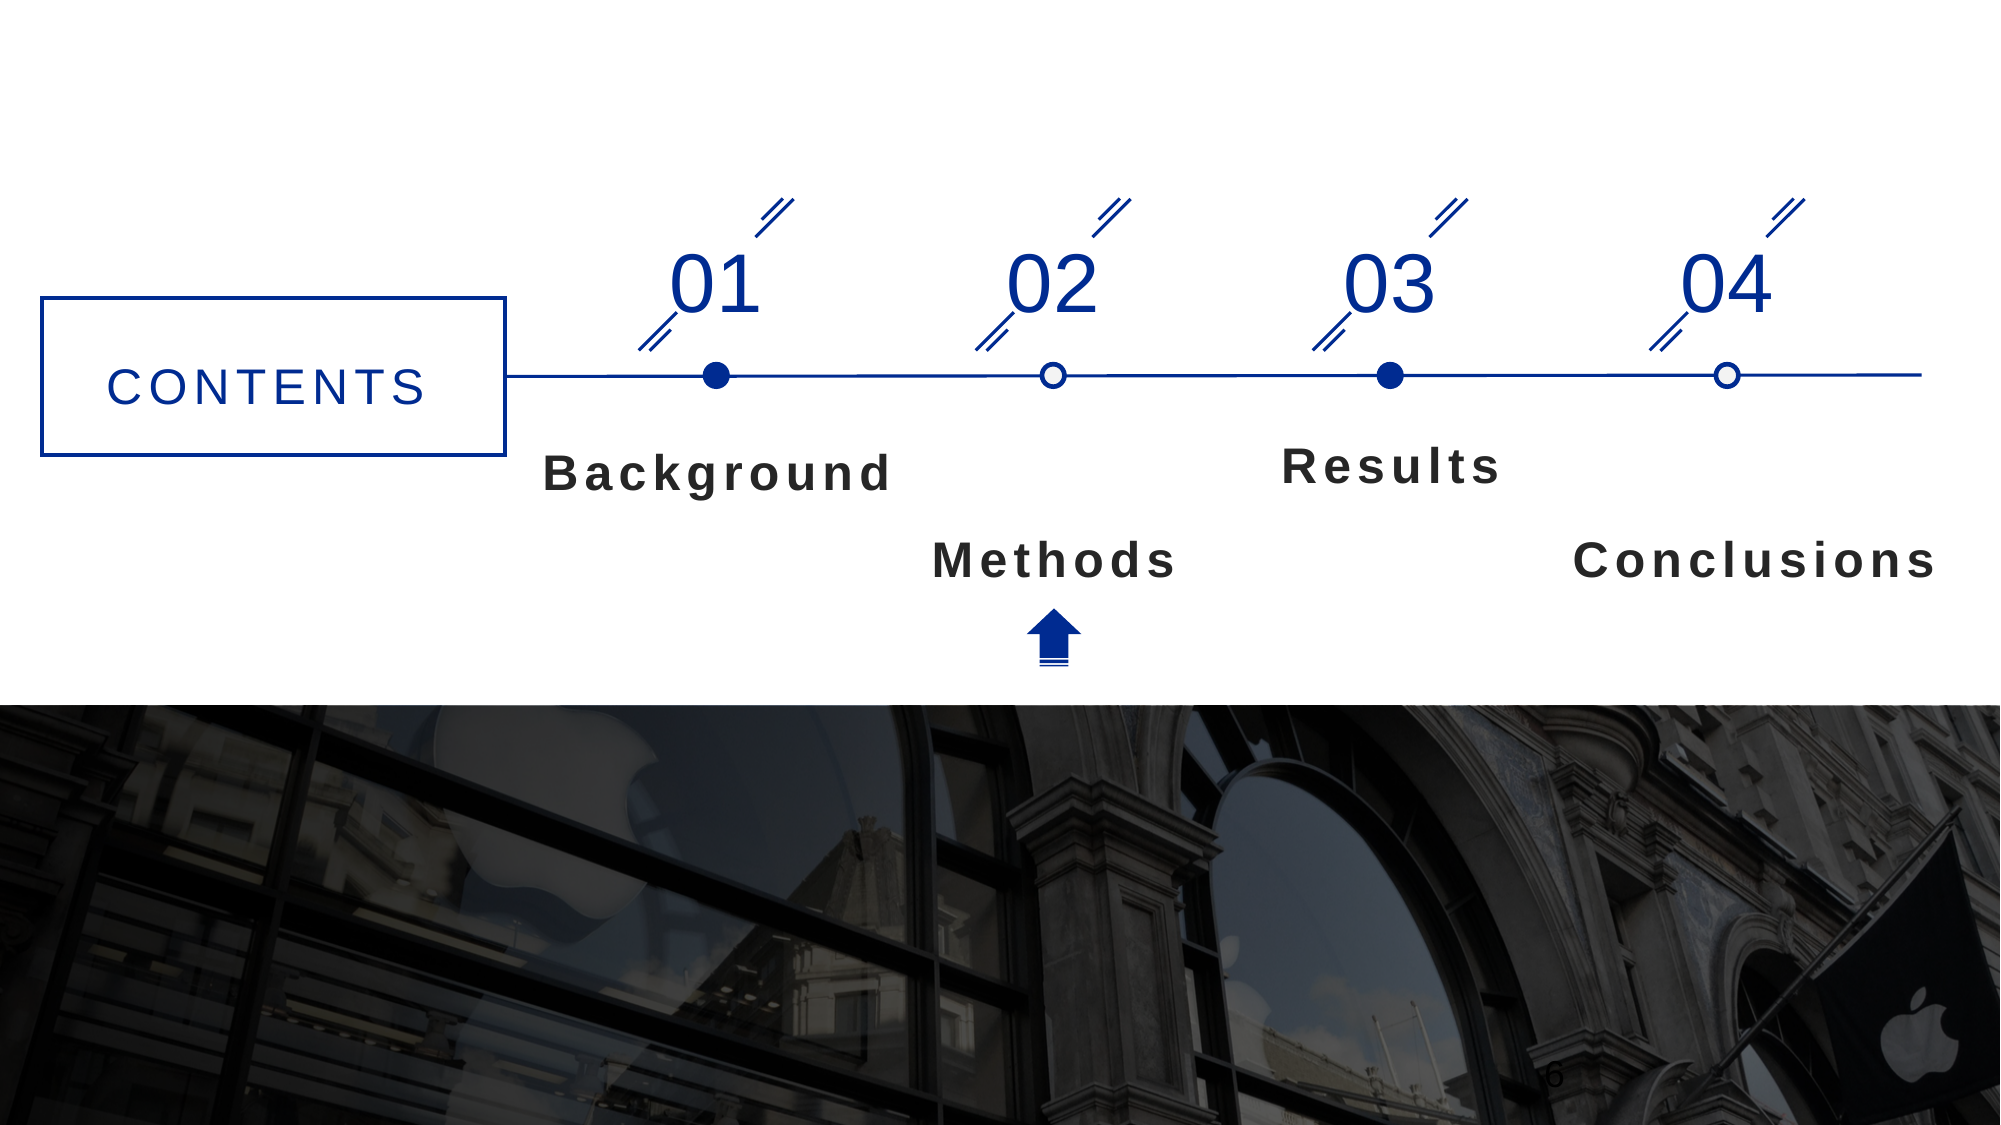

01
02
03
04

CONTENTS

Results
Background
Conclusions
Methods

6